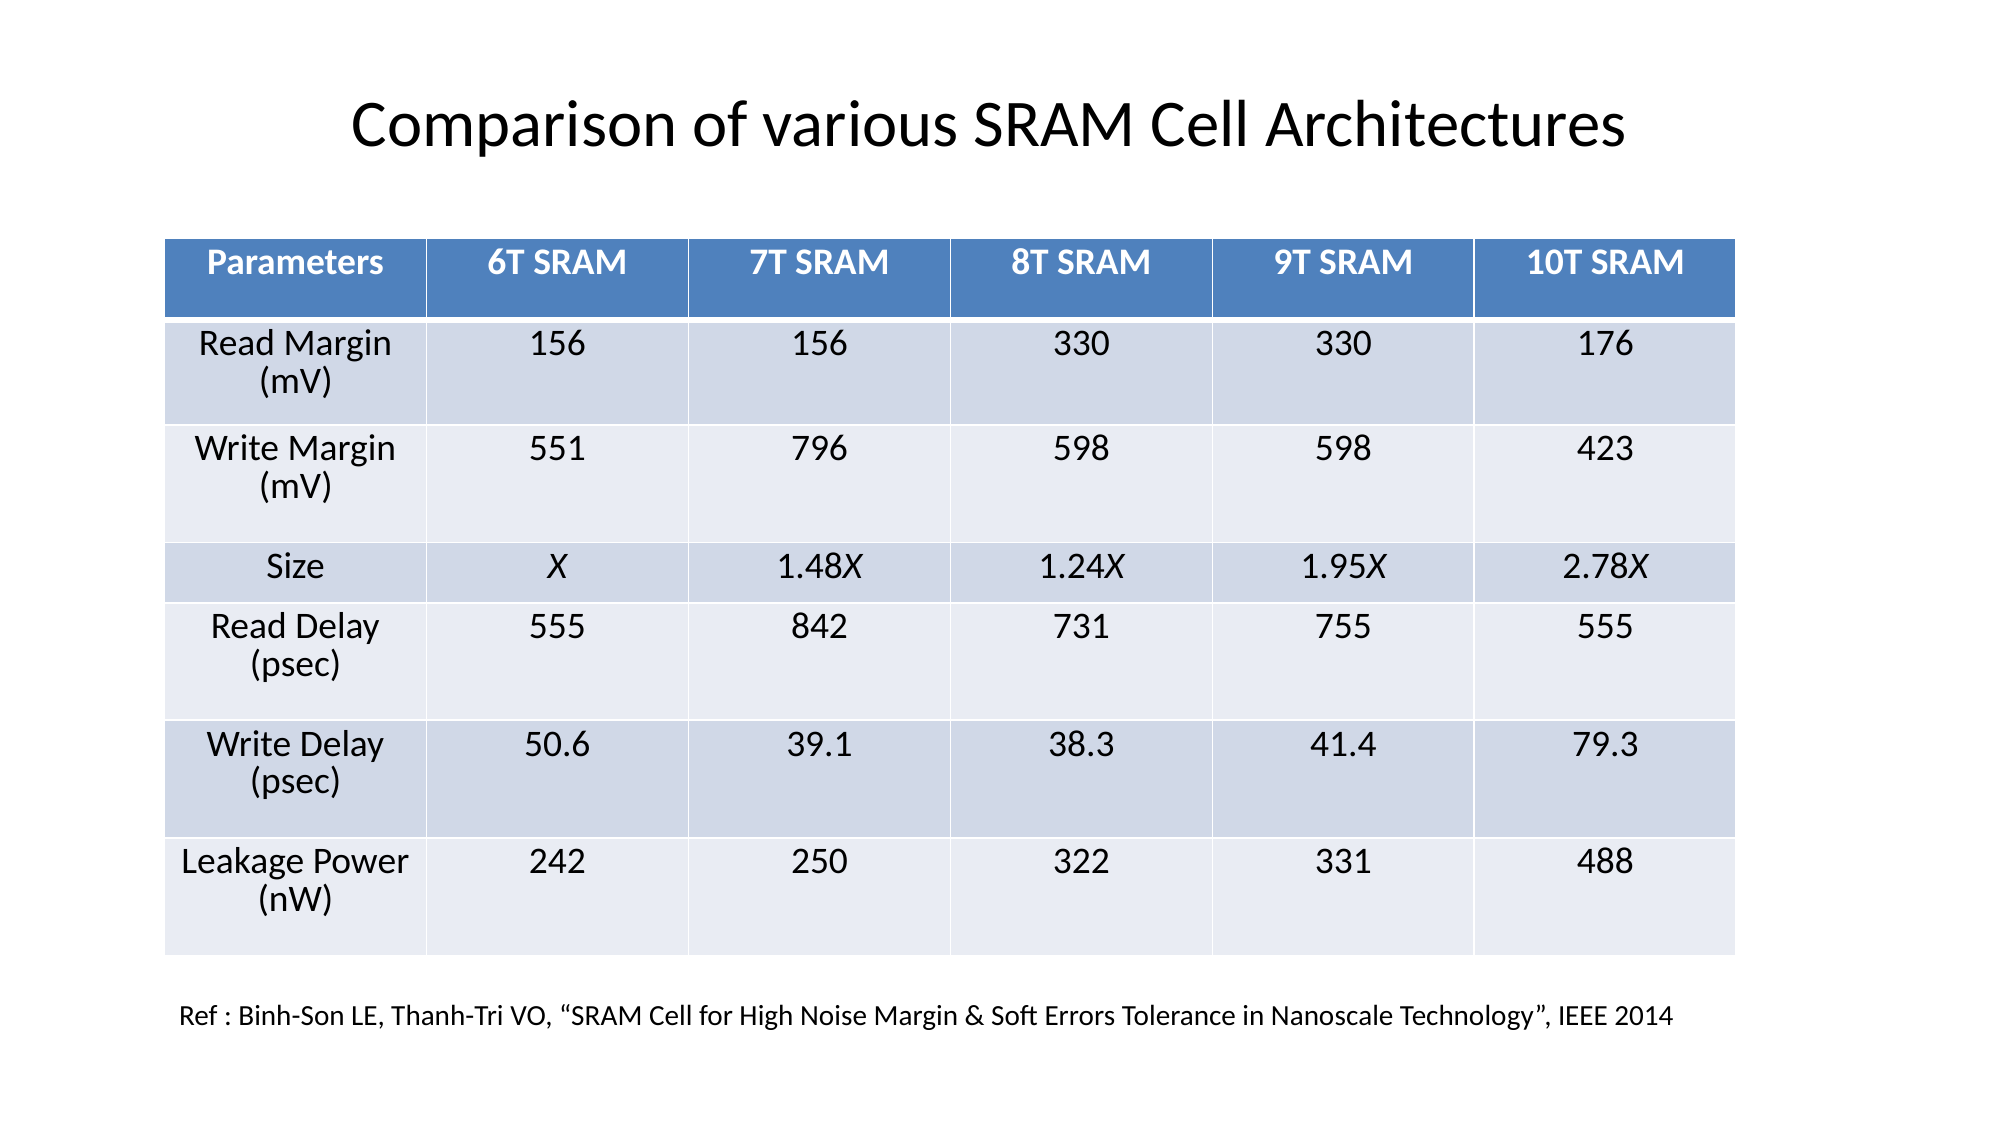

# Comparison of various SRAM Cell Architectures
| Parameters | 6T SRAM | 7T SRAM | 8T SRAM | 9T SRAM | 10T SRAM |
| --- | --- | --- | --- | --- | --- |
| Read Margin (mV) | 156 | 156 | 330 | 330 | 176 |
| Write Margin (mV) | 551 | 796 | 598 | 598 | 423 |
| Size | X | 1.48X | 1.24X | 1.95X | 2.78X |
| Read Delay (psec) | 555 | 842 | 731 | 755 | 555 |
| Write Delay (psec) | 50.6 | 39.1 | 38.3 | 41.4 | 79.3 |
| Leakage Power (nW) | 242 | 250 | 322 | 331 | 488 |
Ref : Binh-Son LE, Thanh-Tri VO, “SRAM Cell for High Noise Margin & Soft Errors Tolerance in Nanoscale Technology”, IEEE 2014